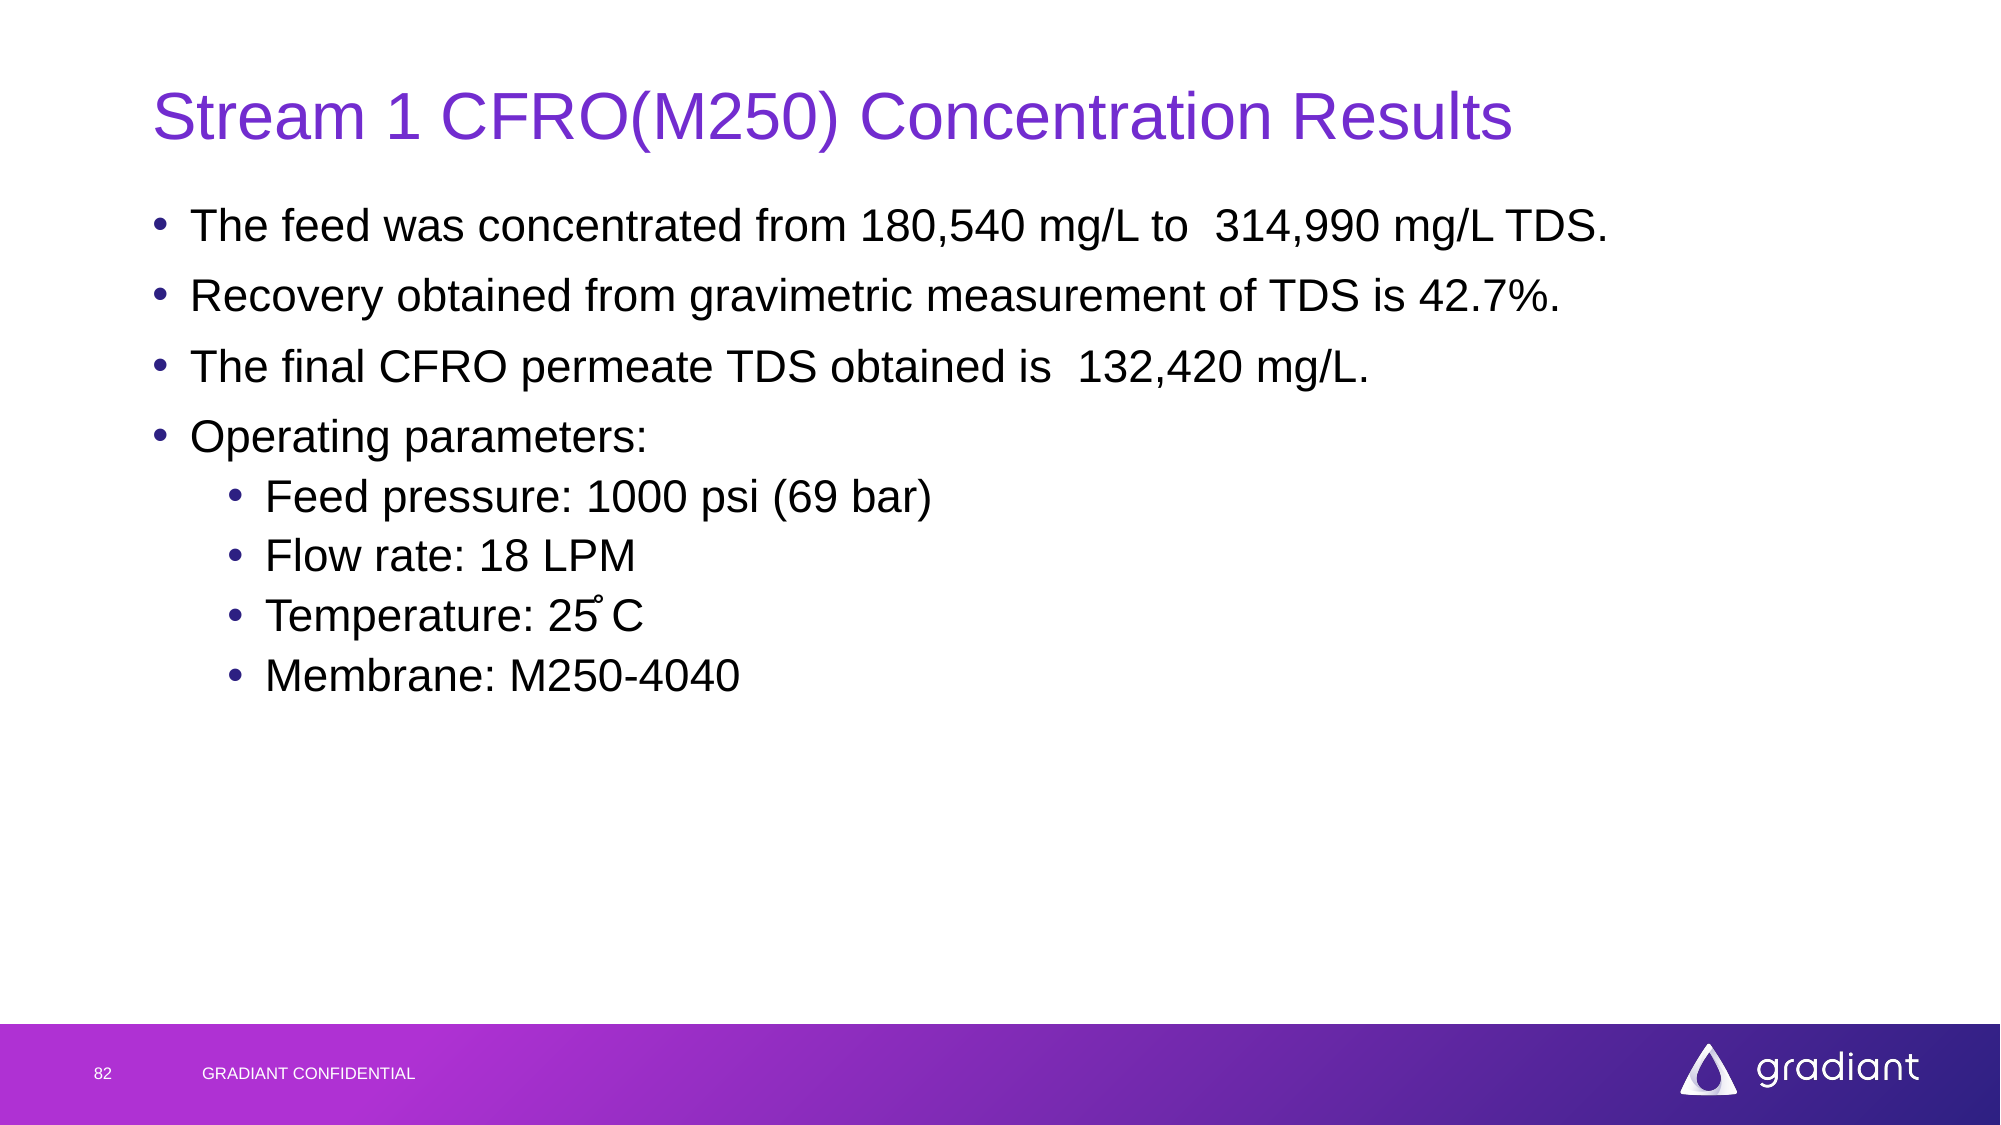

# Stream 1 CFRO(M250) Concentration Results
The feed was concentrated from 180,540 mg/L to  314,990 mg/L TDS.
Recovery obtained from gravimetric measurement of TDS is 42.7%.
The final CFRO permeate TDS obtained is  132,420 mg/L.
Operating parameters:
Feed pressure: 1000 psi (69 bar)
Flow rate: 18 LPM
Temperature: 25̊ C
Membrane: M250-4040
82
GRADIANT CONFIDENTIAL